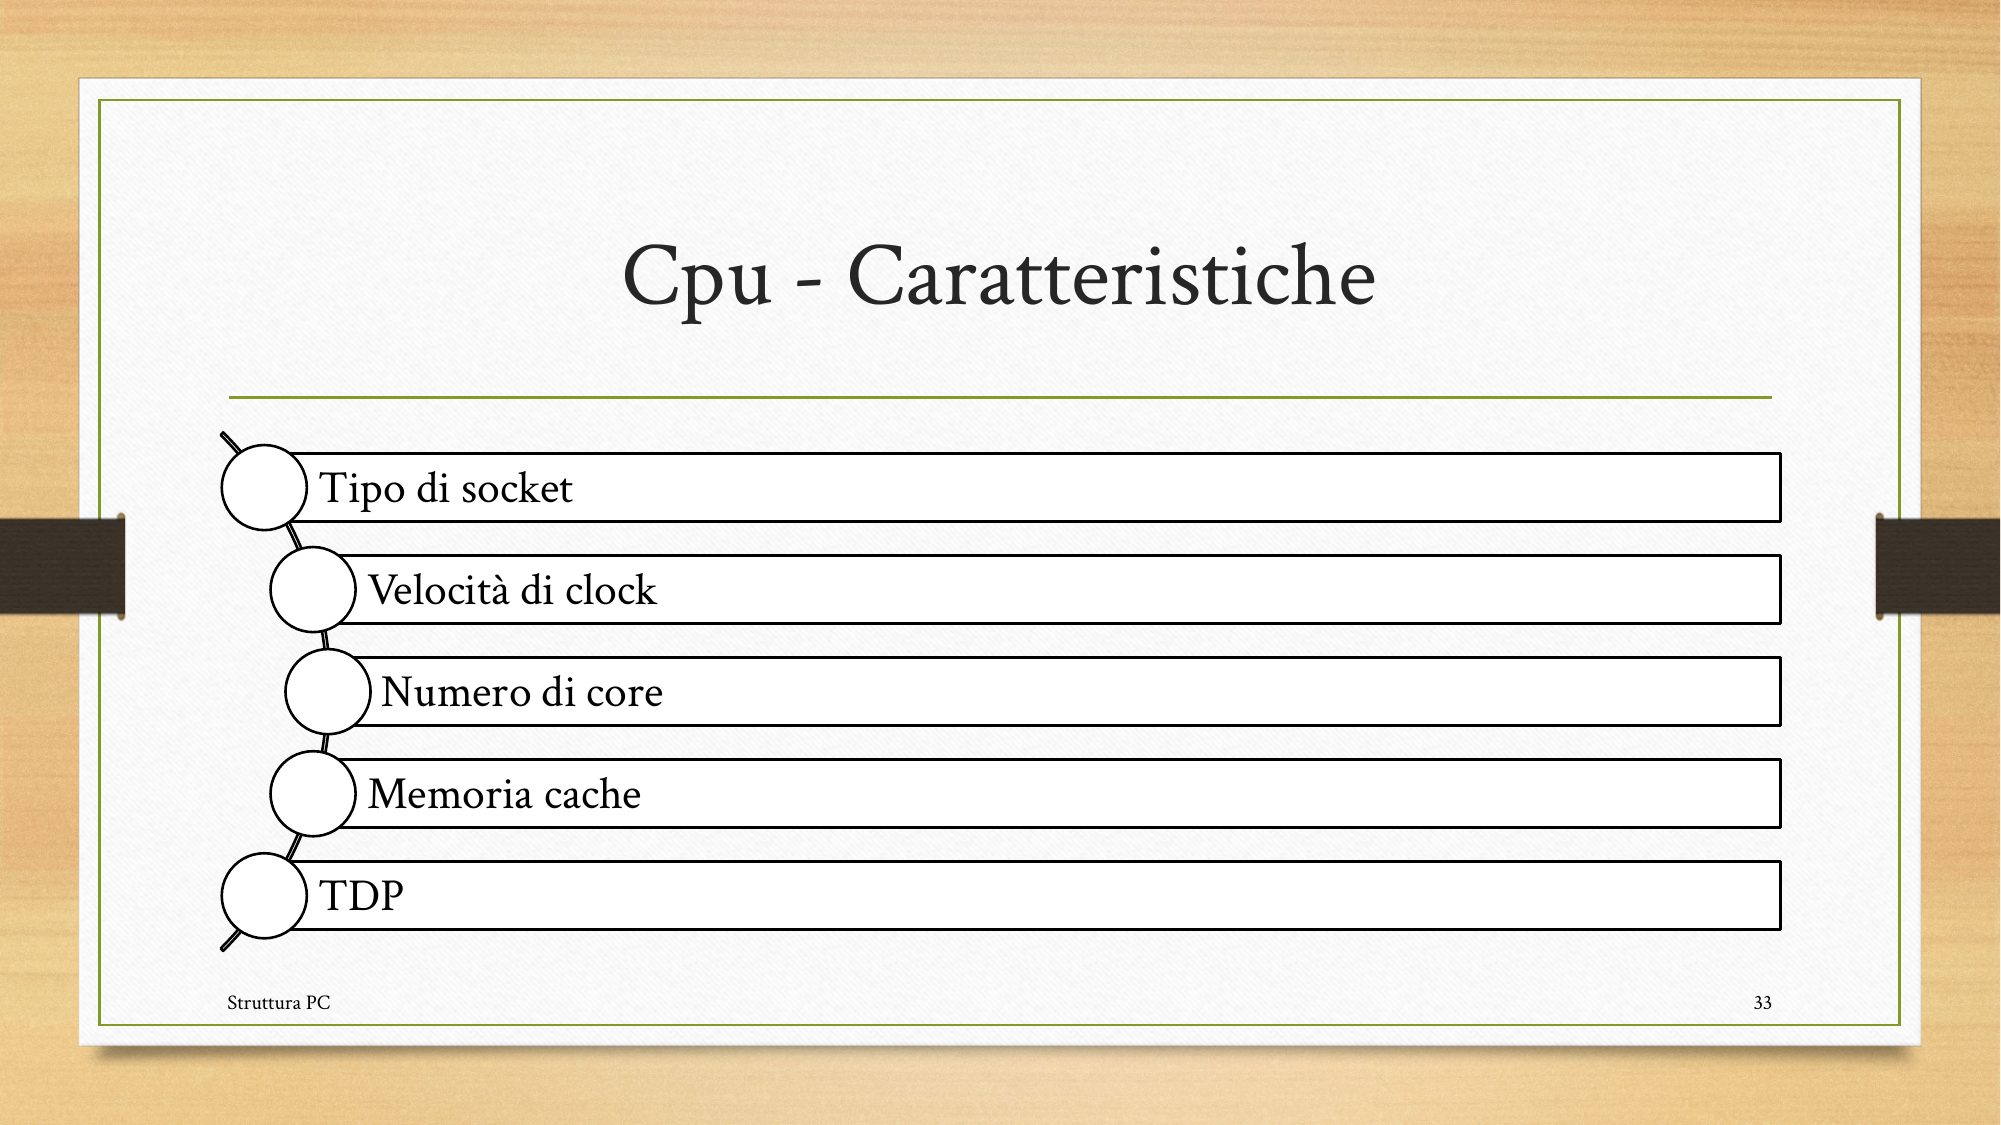

# Cpu - Caratteristiche
Tipo di socket
Velocità di clock
Numero di core
Memoria cache
TDP
Struttura PC
33